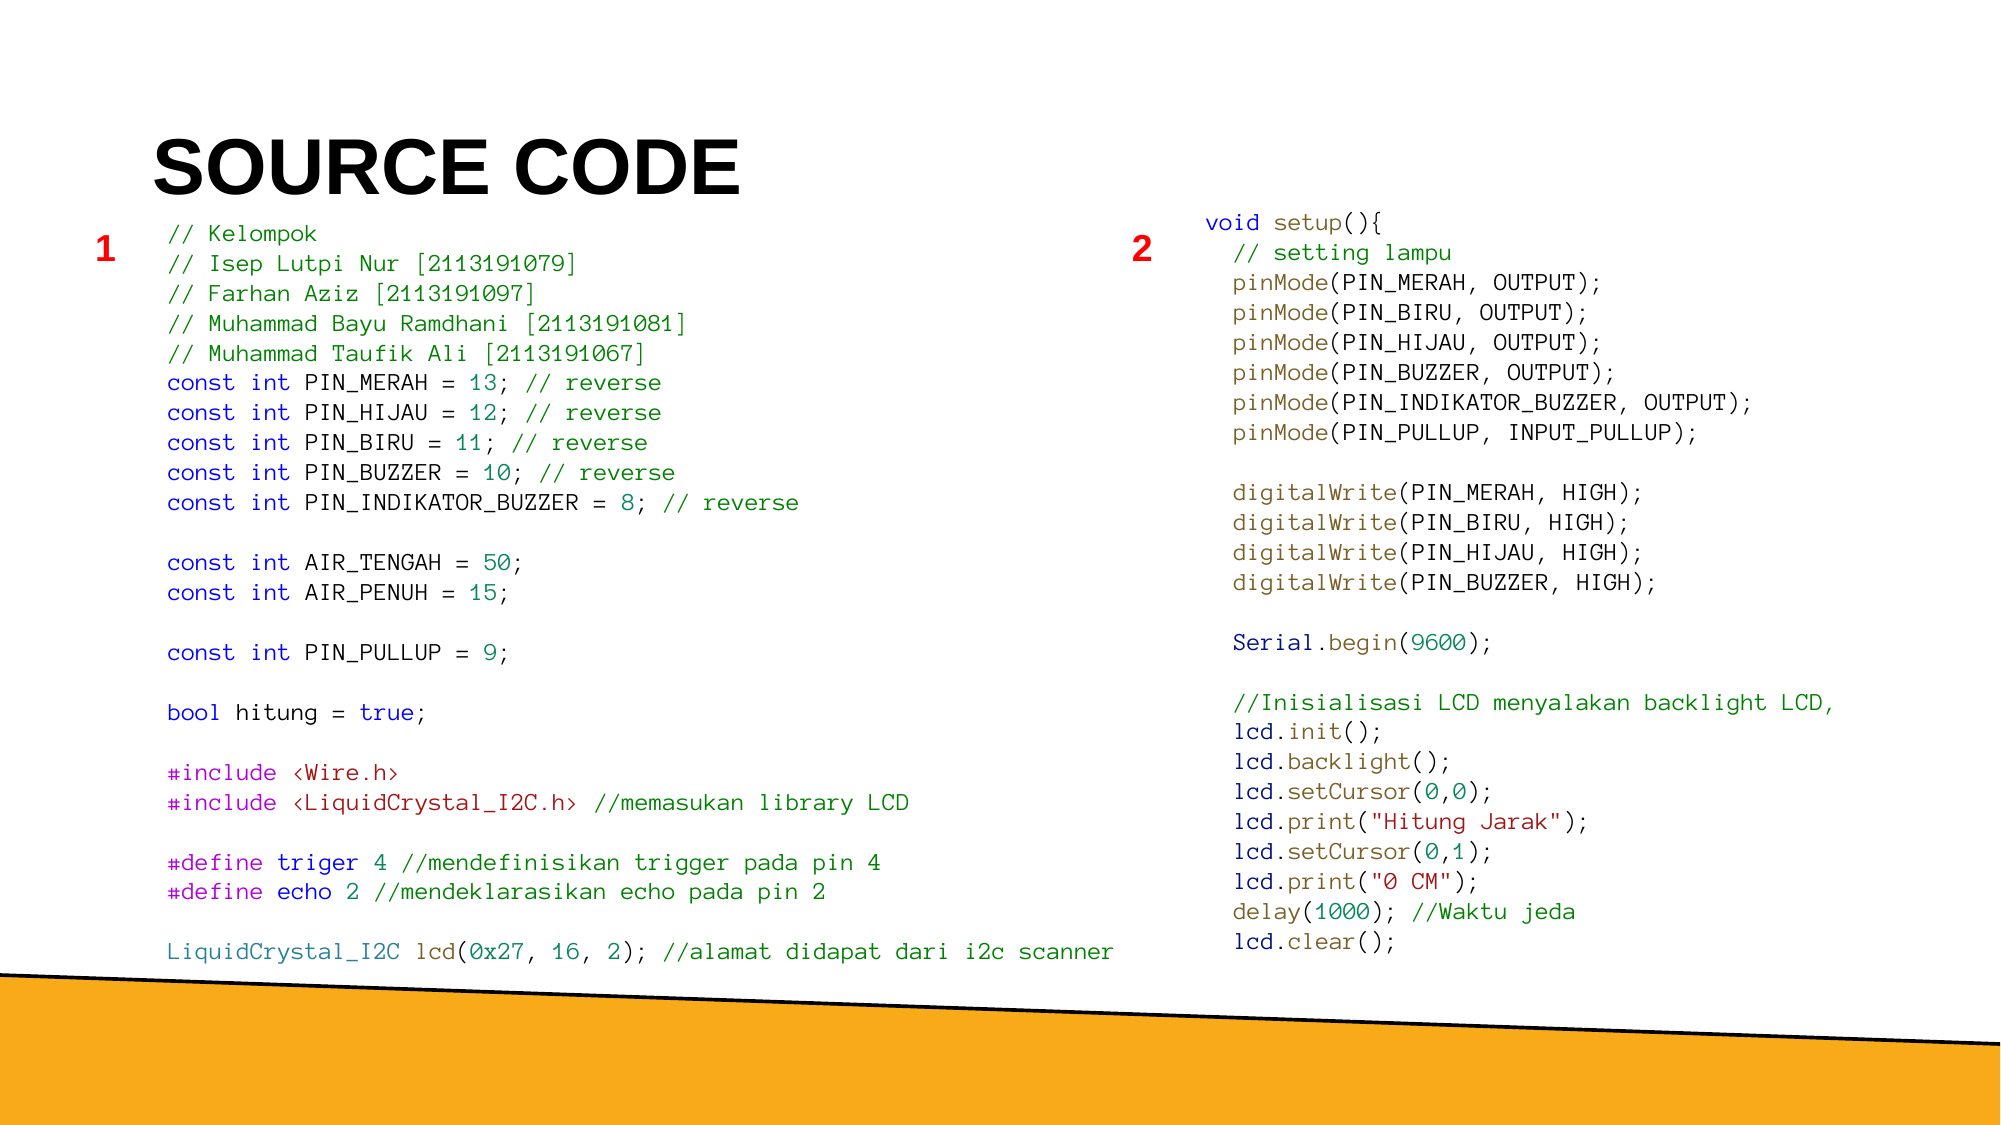

# Source code
void setup(){
  // setting lampu
  pinMode(PIN_MERAH, OUTPUT);
  pinMode(PIN_BIRU, OUTPUT);
  pinMode(PIN_HIJAU, OUTPUT);
  pinMode(PIN_BUZZER, OUTPUT);
  pinMode(PIN_INDIKATOR_BUZZER, OUTPUT);
  pinMode(PIN_PULLUP, INPUT_PULLUP);
  digitalWrite(PIN_MERAH, HIGH);
  digitalWrite(PIN_BIRU, HIGH);
  digitalWrite(PIN_HIJAU, HIGH);
  digitalWrite(PIN_BUZZER, HIGH);
  Serial.begin(9600);
  //Inisialisasi LCD menyalakan backlight LCD,
  lcd.init();
  lcd.backlight();
  lcd.setCursor(0,0);
  lcd.print("Hitung Jarak");
  lcd.setCursor(0,1);
  lcd.print("0 CM");
  delay(1000); //Waktu jeda
  lcd.clear();
// Kelompok
// Isep Lutpi Nur [2113191079]
// Farhan Aziz [2113191097]
// Muhammad Bayu Ramdhani [2113191081]
// Muhammad Taufik Ali [2113191067]
const int PIN_MERAH = 13; // reverse
const int PIN_HIJAU = 12; // reverse
const int PIN_BIRU = 11; // reverse
const int PIN_BUZZER = 10; // reverse
const int PIN_INDIKATOR_BUZZER = 8; // reverse
const int AIR_TENGAH = 50;
const int AIR_PENUH = 15;
const int PIN_PULLUP = 9;
bool hitung = true;
#include <Wire.h>
#include <LiquidCrystal_I2C.h> //memasukan library LCD
#define triger 4 //mendefinisikan trigger pada pin 4
#define echo 2 //mendeklarasikan echo pada pin 2
LiquidCrystal_I2C lcd(0x27, 16, 2); //alamat didapat dari i2c scanner
1
2